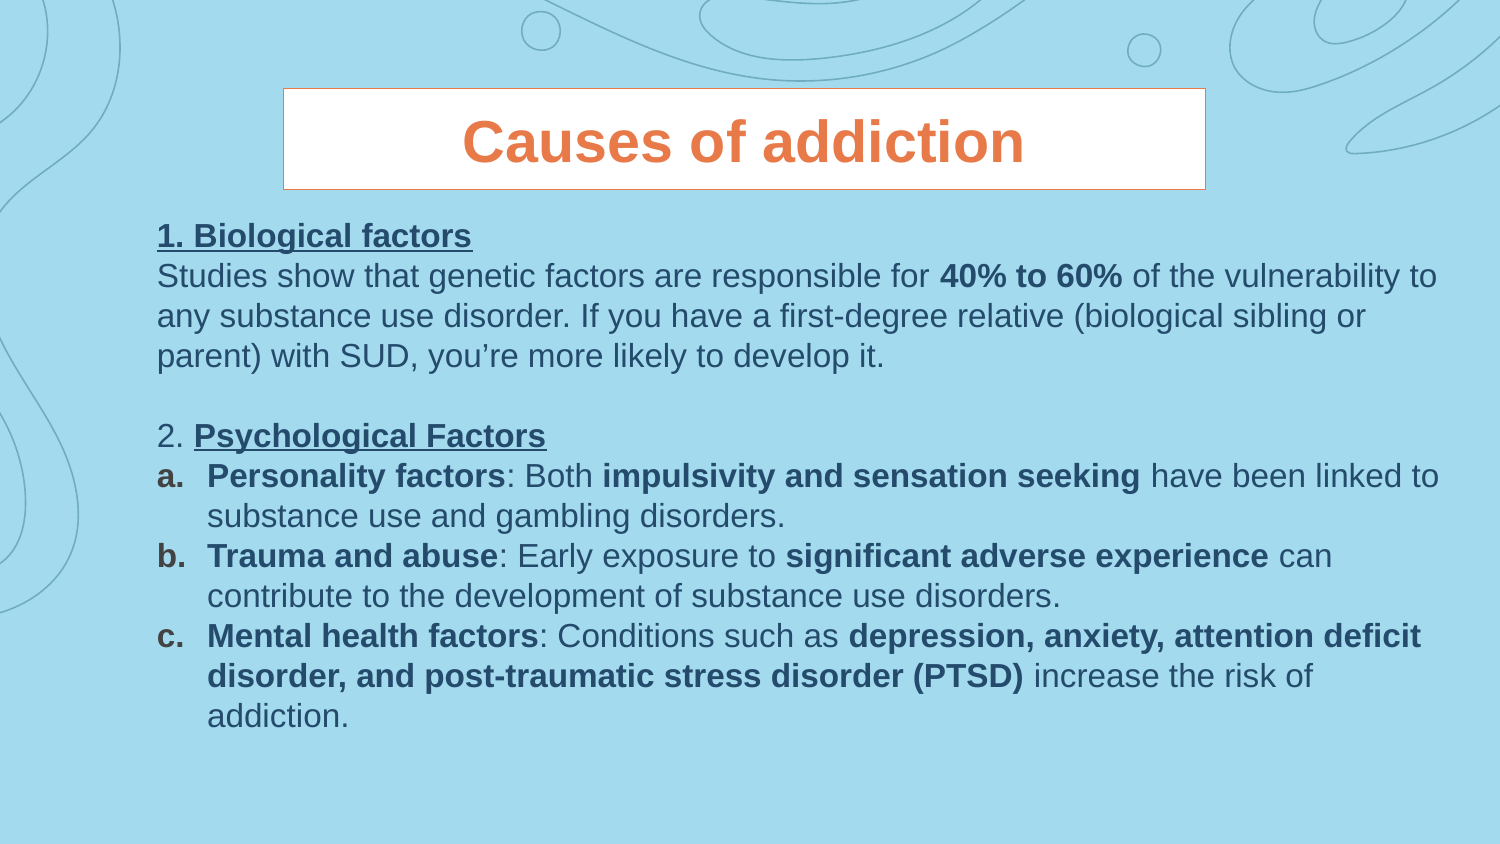

# Causes of addiction
1. Biological factors
Studies show that genetic factors are responsible for 40% to 60% of the vulnerability to any substance use disorder. If you have a first-degree relative (biological sibling or parent) with SUD, you’re more likely to develop it.

2. Psychological Factors
Personality factors: Both impulsivity and sensation seeking have been linked to substance use and gambling disorders.
Trauma and abuse: Early exposure to significant adverse experience can contribute to the development of substance use disorders.
Mental health factors: Conditions such as depression, anxiety, attention deficit disorder, and post-traumatic stress disorder (PTSD) increase the risk of addiction.